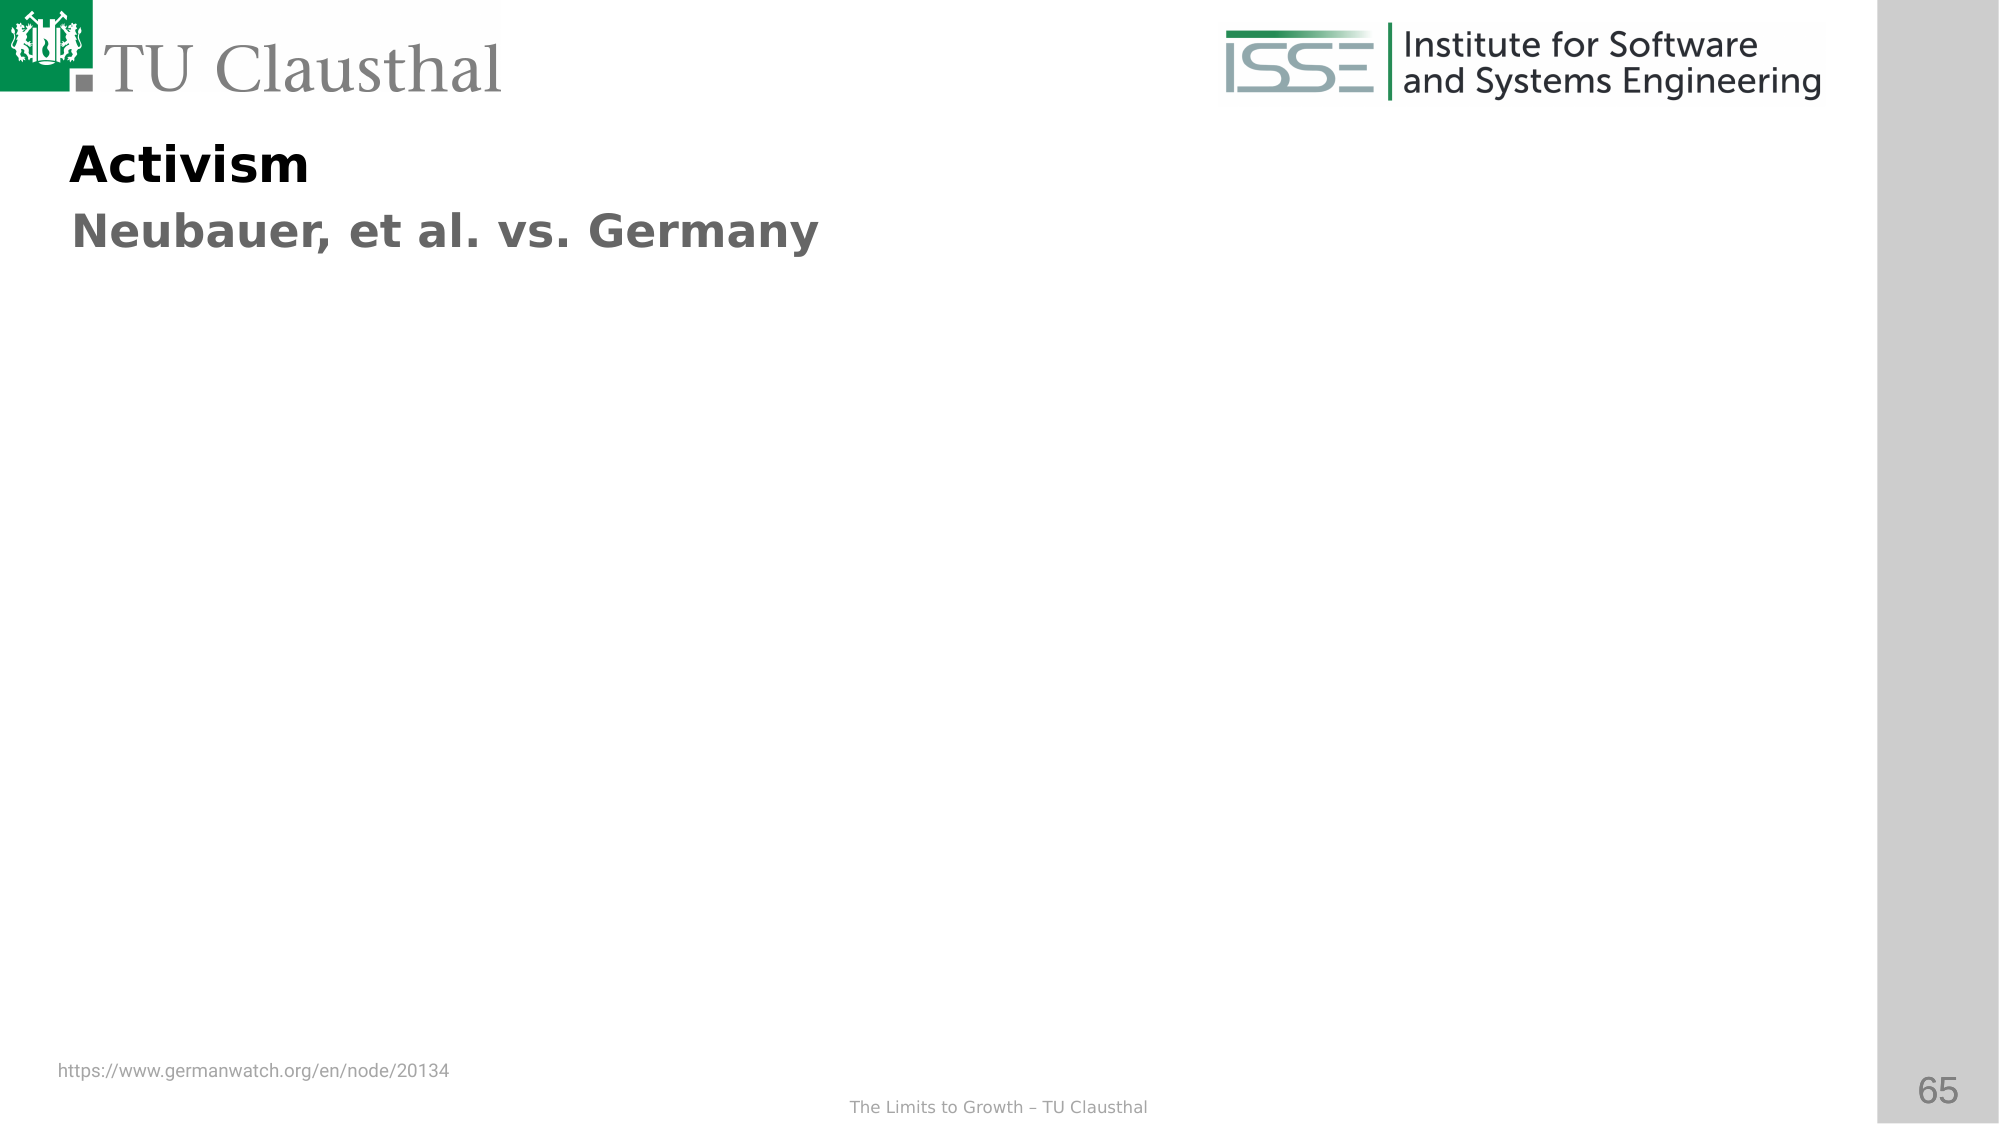

Activism
Neubauer, et al. vs. Germany

https://www.germanwatch.org/en/node/20134